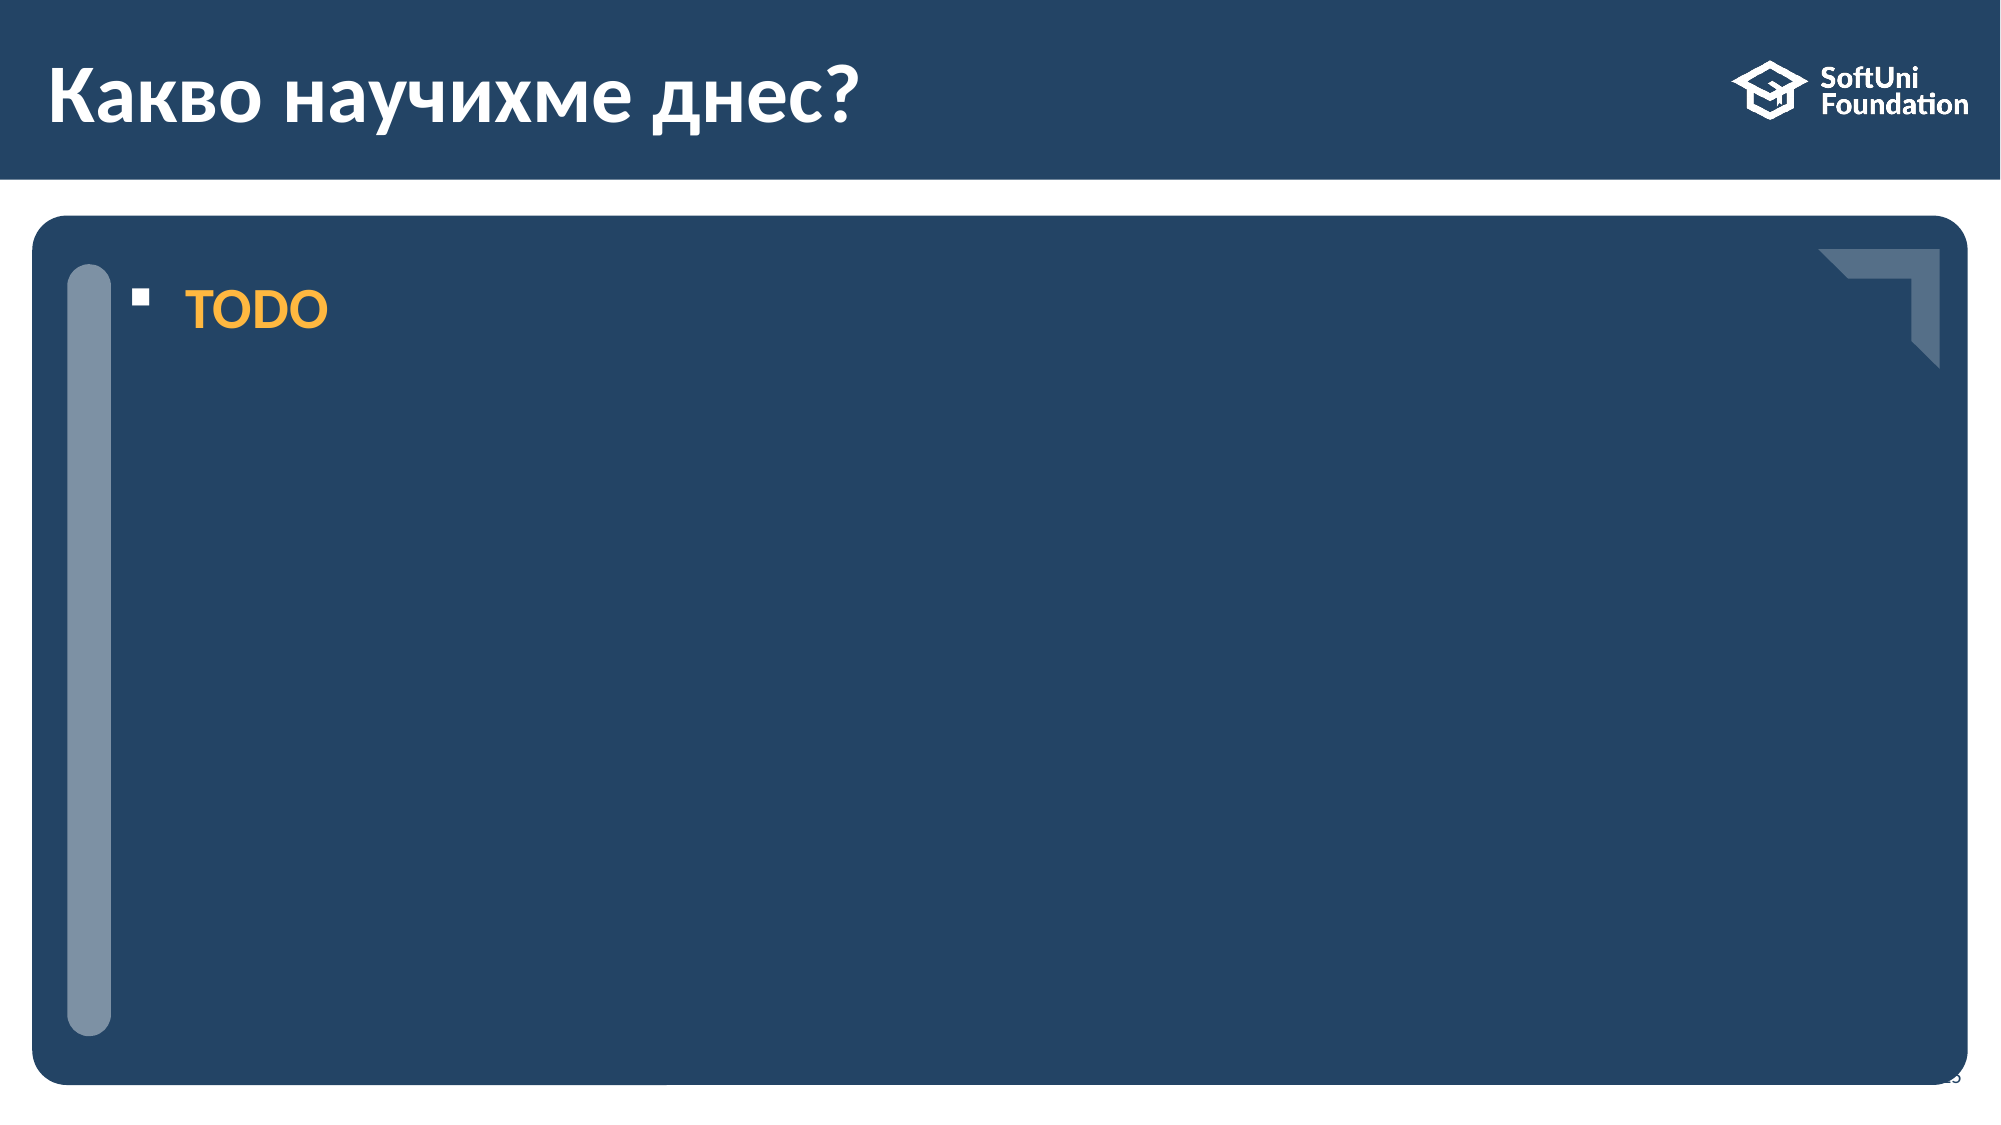

# Какво научихме днес?

…
…
…

TODO
25